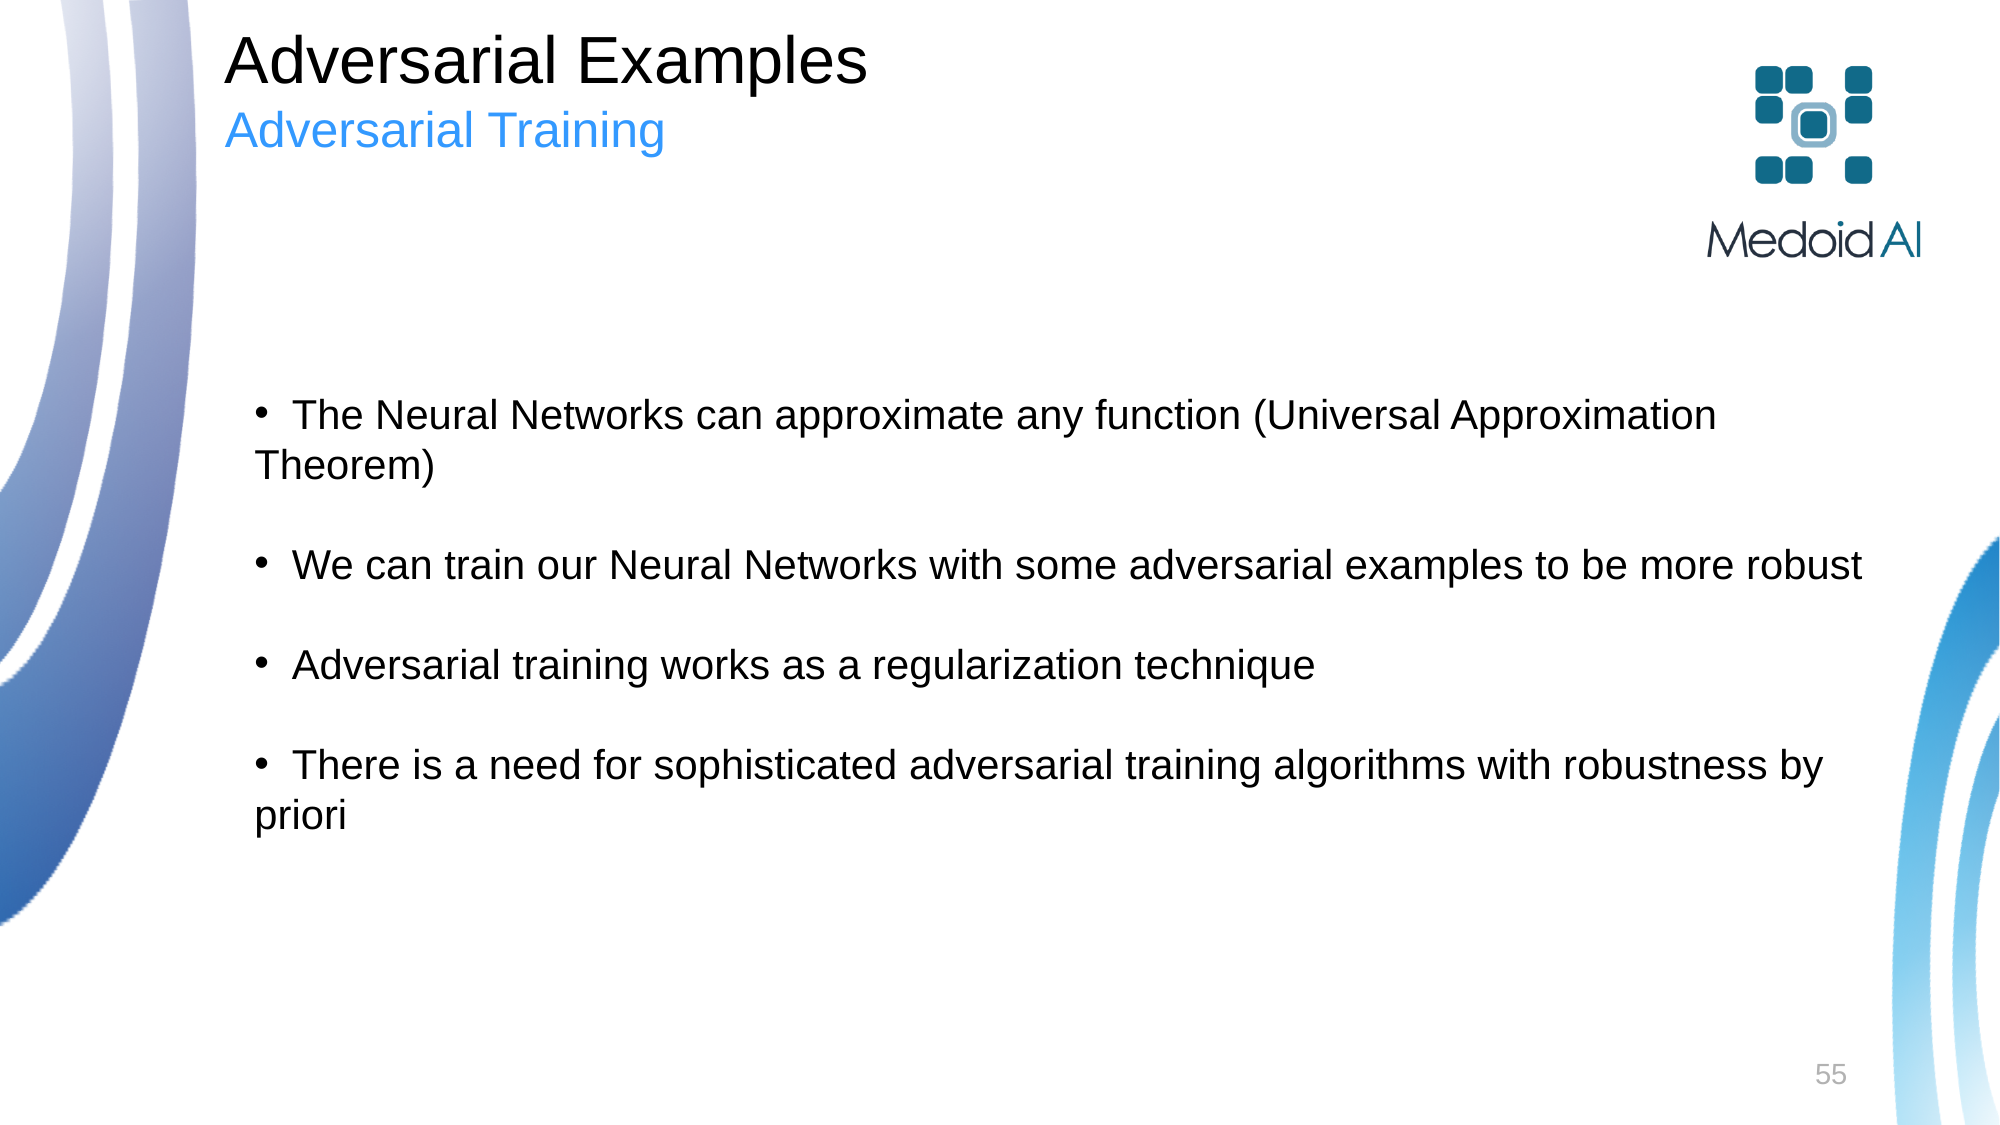

Adversarial Examples
Adversarial Training
  The Neural Networks can approximate any function (Universal Approximation Theorem)

  We can train our Neural Networks with some adversarial examples to be more robust

  Adversarial training works as a regularization technique

  There is a need for sophisticated adversarial training algorithms with robustness by priori
55